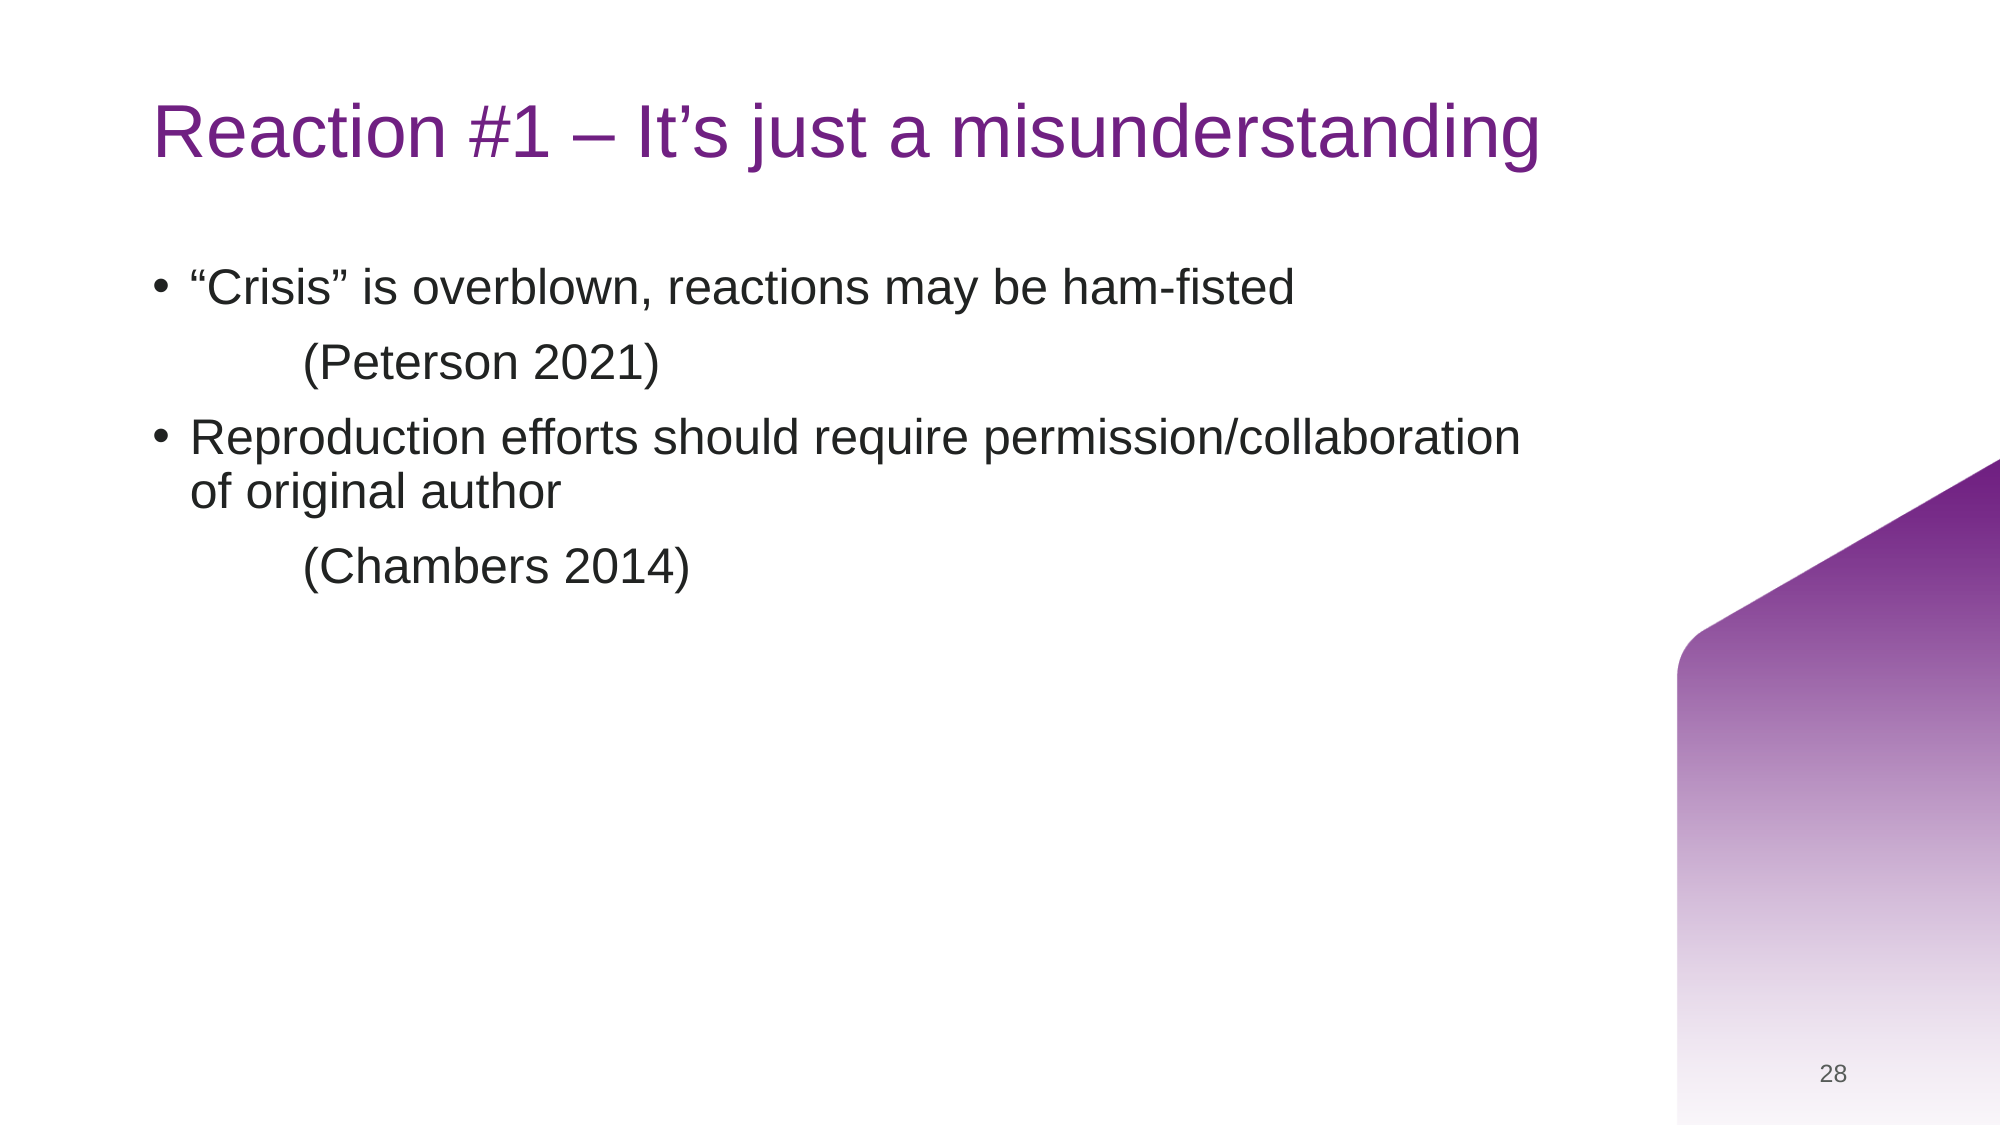

# Reaction #1 – It’s just a misunderstanding
“Crisis” is overblown, reactions may be ham-fisted
	(Peterson 2021)
Reproduction efforts should require permission/collaboration of original author
	(Chambers 2014)

28